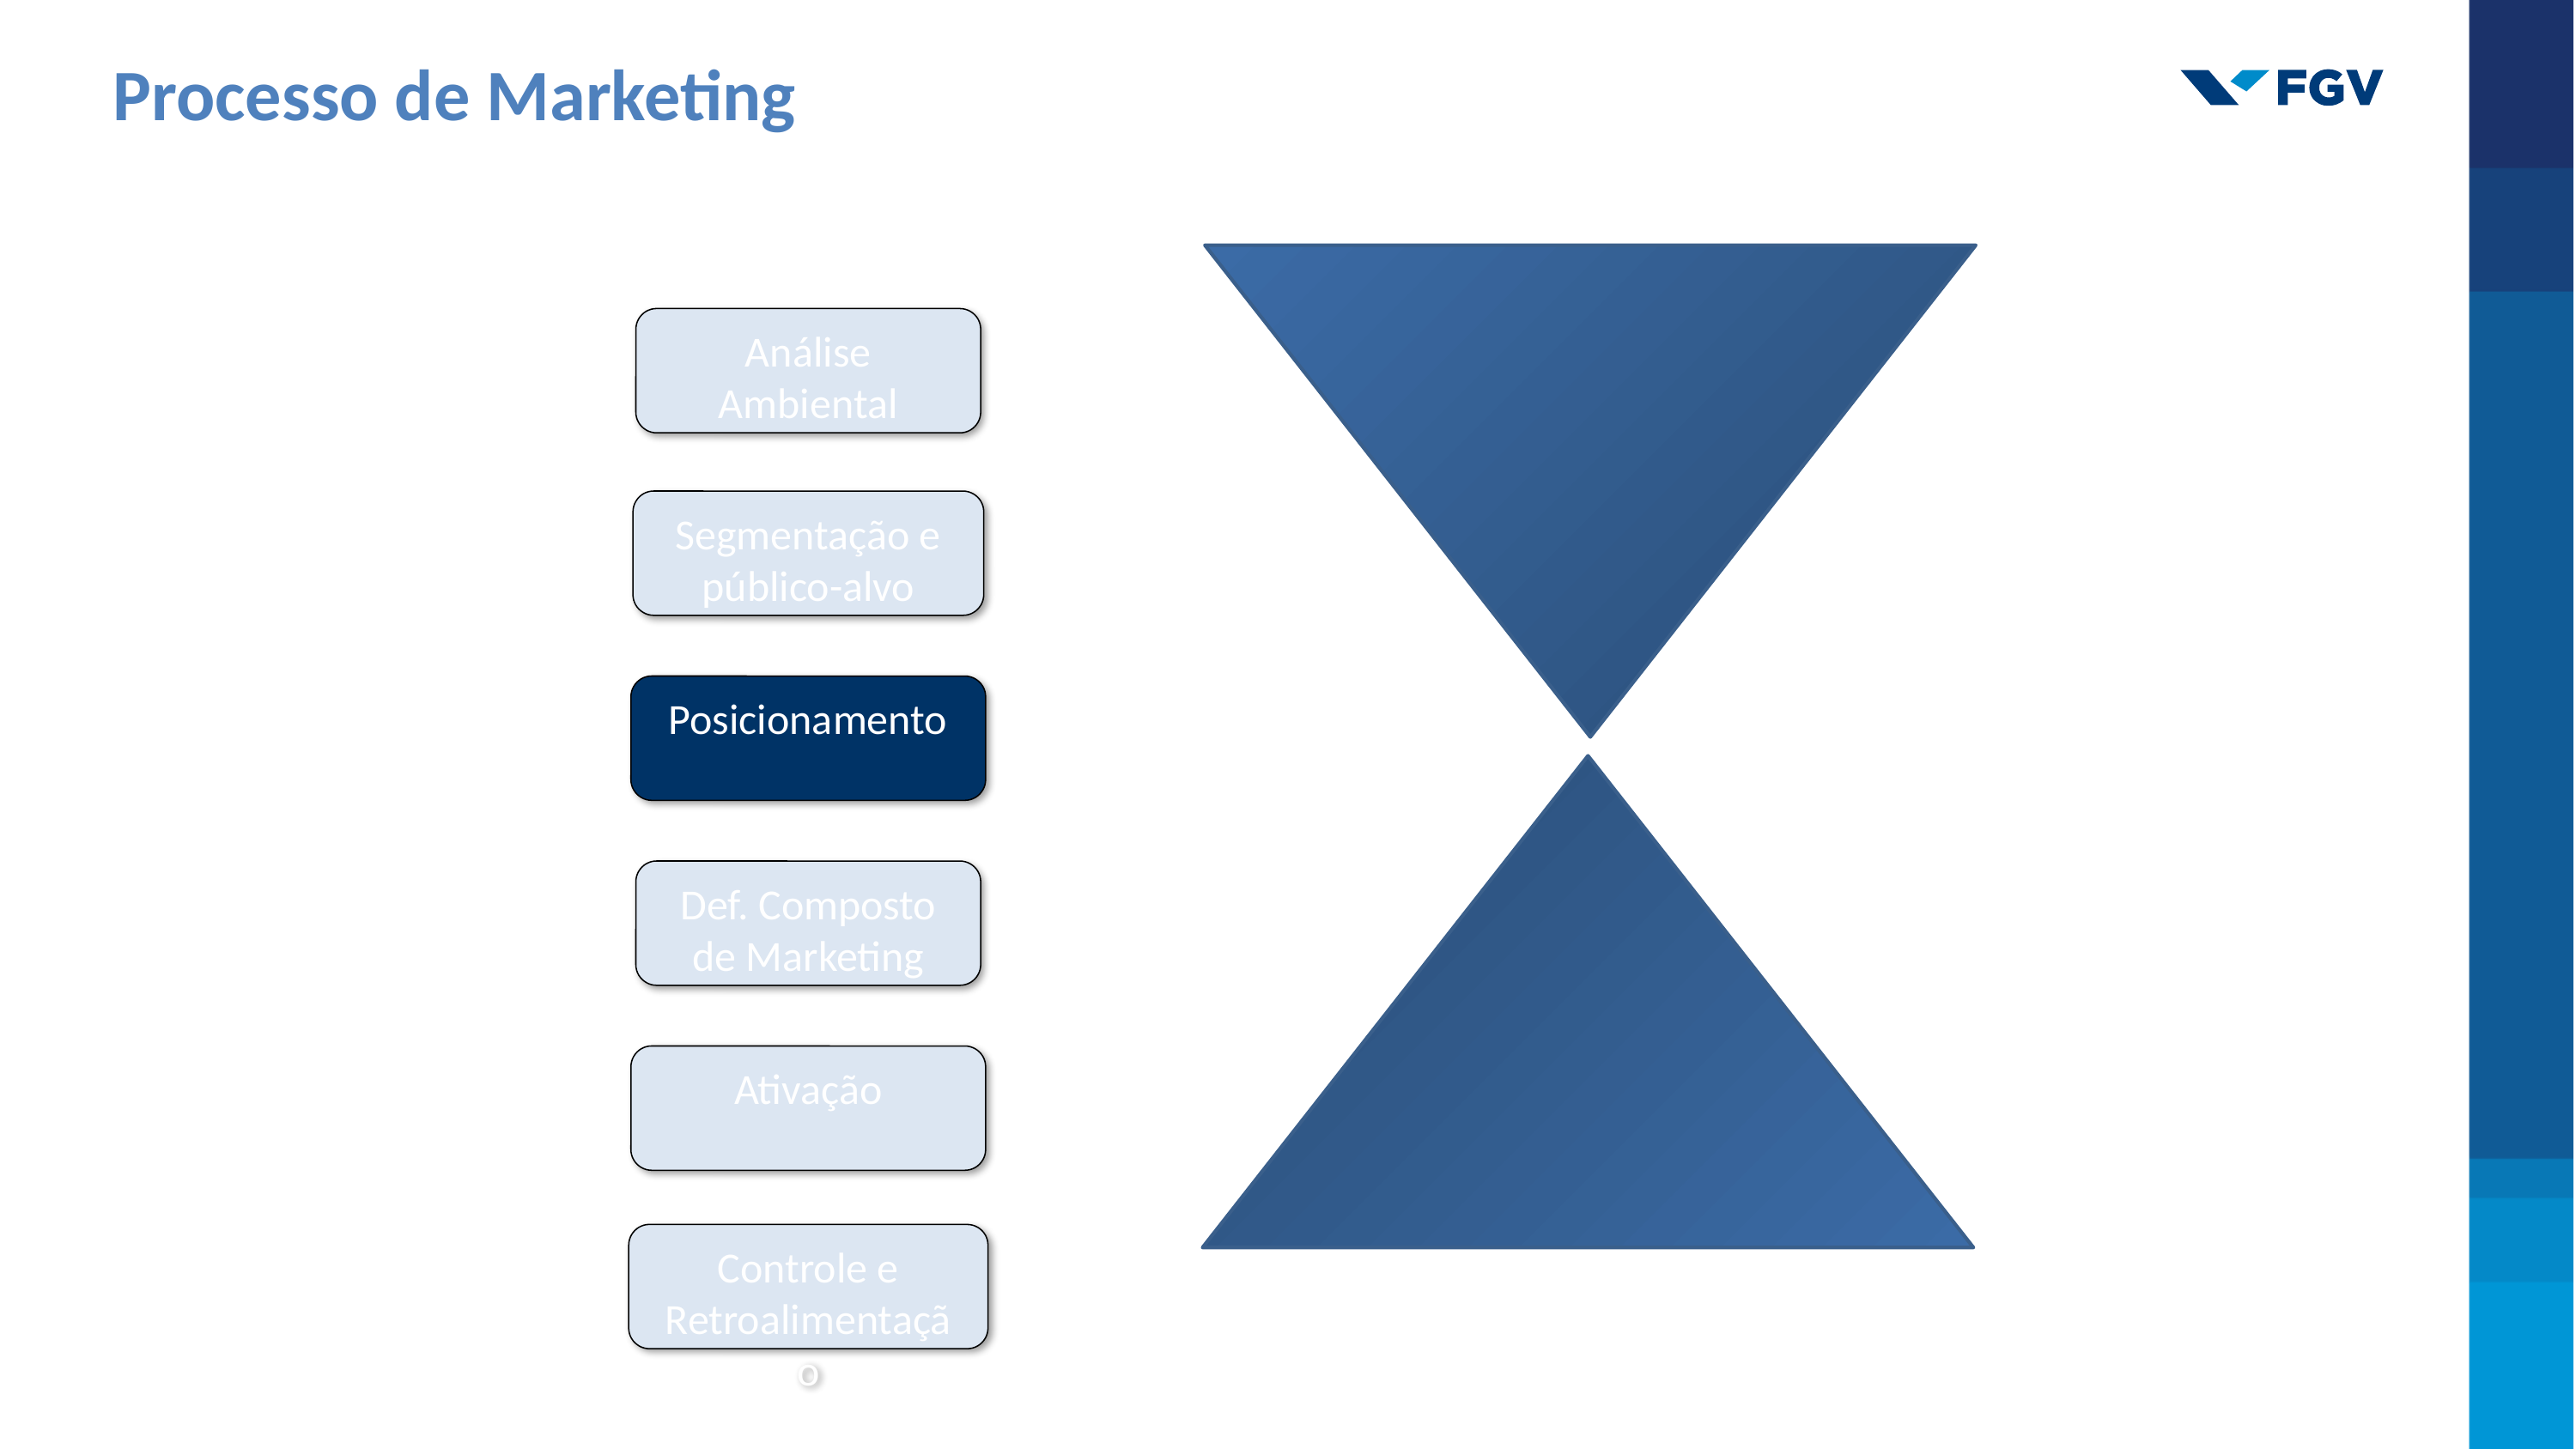

Processo de Marketing

Análise Ambiental
Segmentação e público-alvo
Posicionamento

Def. Composto de Marketing
Ativação
Controle e Retroalimentação